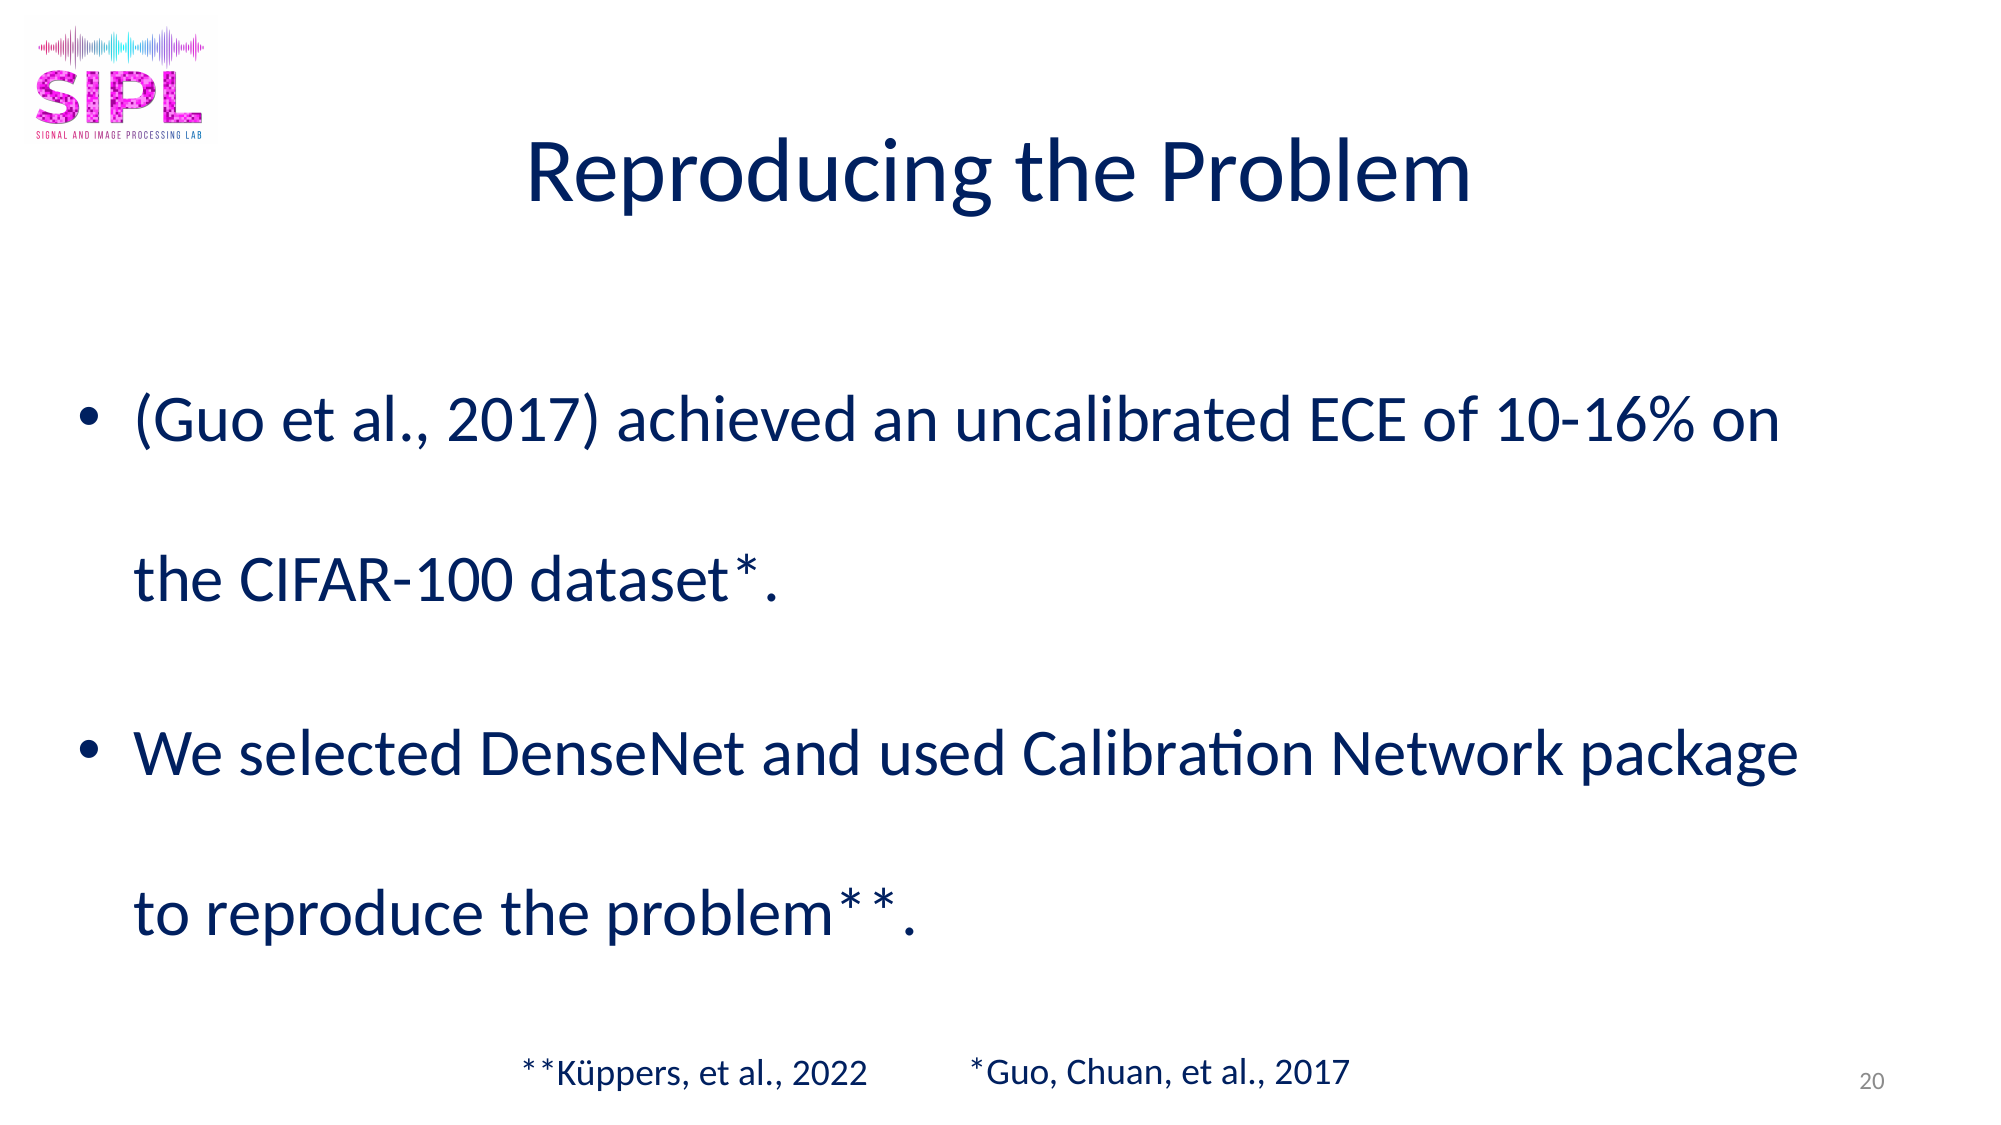

# Reproducing the Problem
(Guo et al., 2017) achieved an uncalibrated ECE of 10-16% on the CIFAR-100 dataset*.
We selected DenseNet and used Calibration Network package to reproduce the problem**.
*Guo, Chuan, et al., 2017
**Küppers, et al., 2022
20